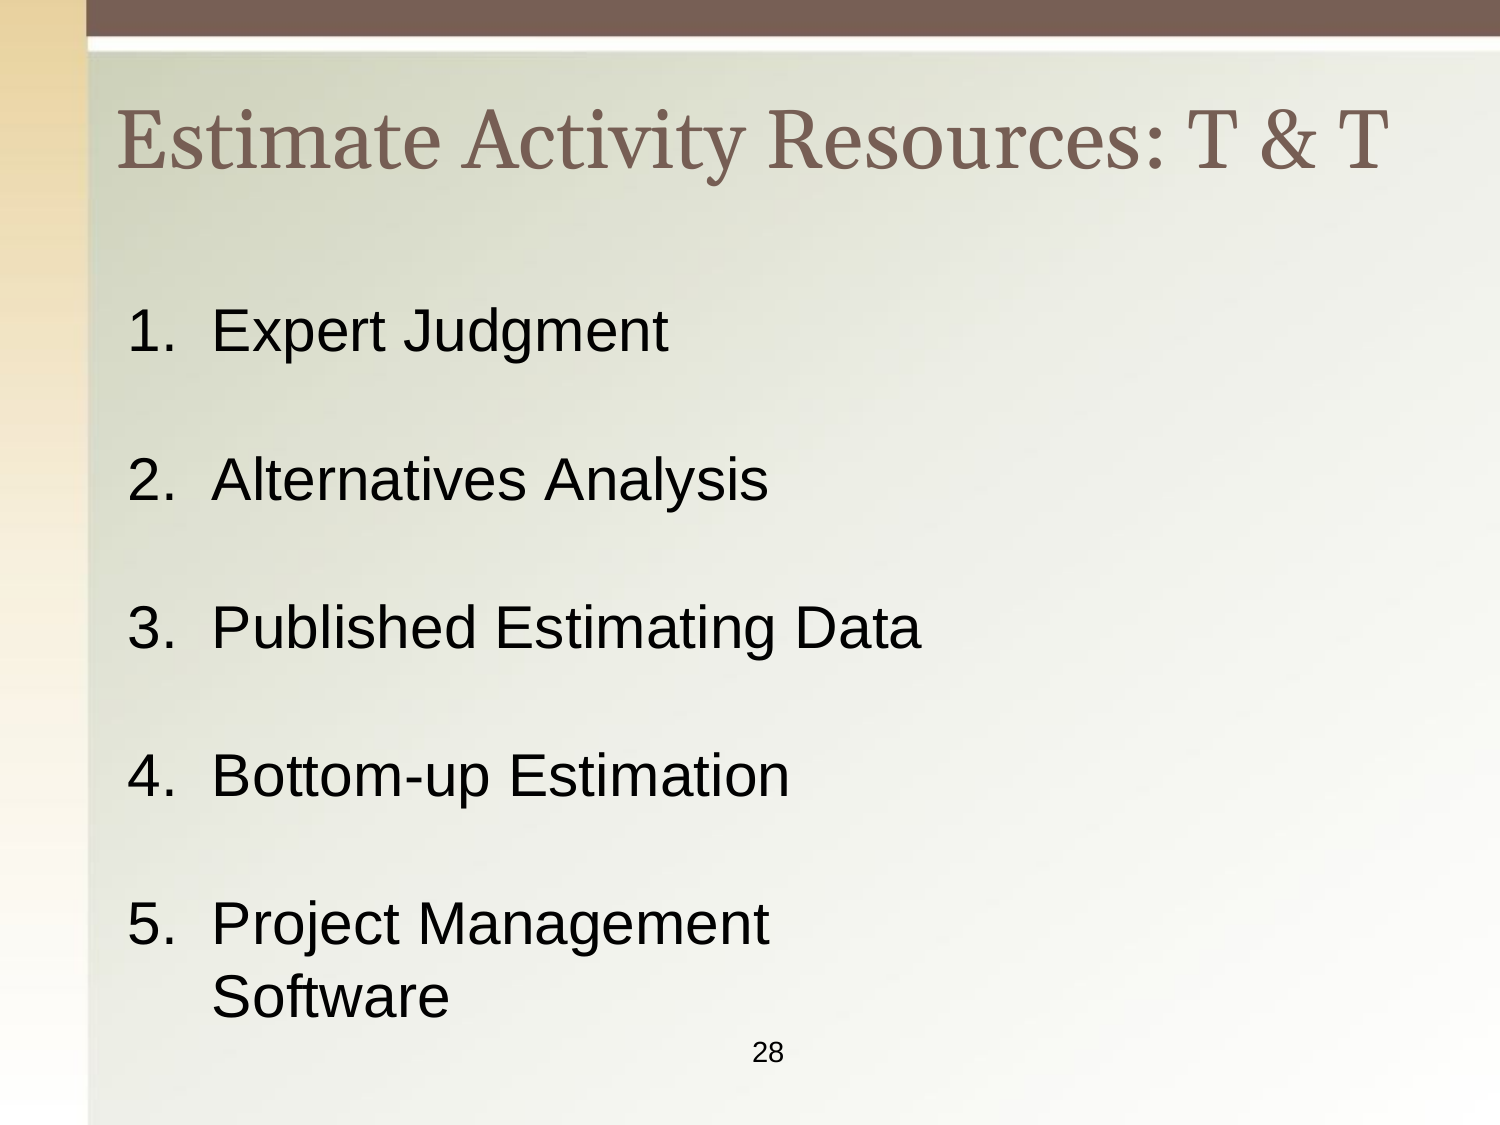

# Estimate Activity Resources: T & T
Expert Judgment

Alternatives Analysis

Published Estimating Data

Bottom-up Estimation

Project Management Software
28